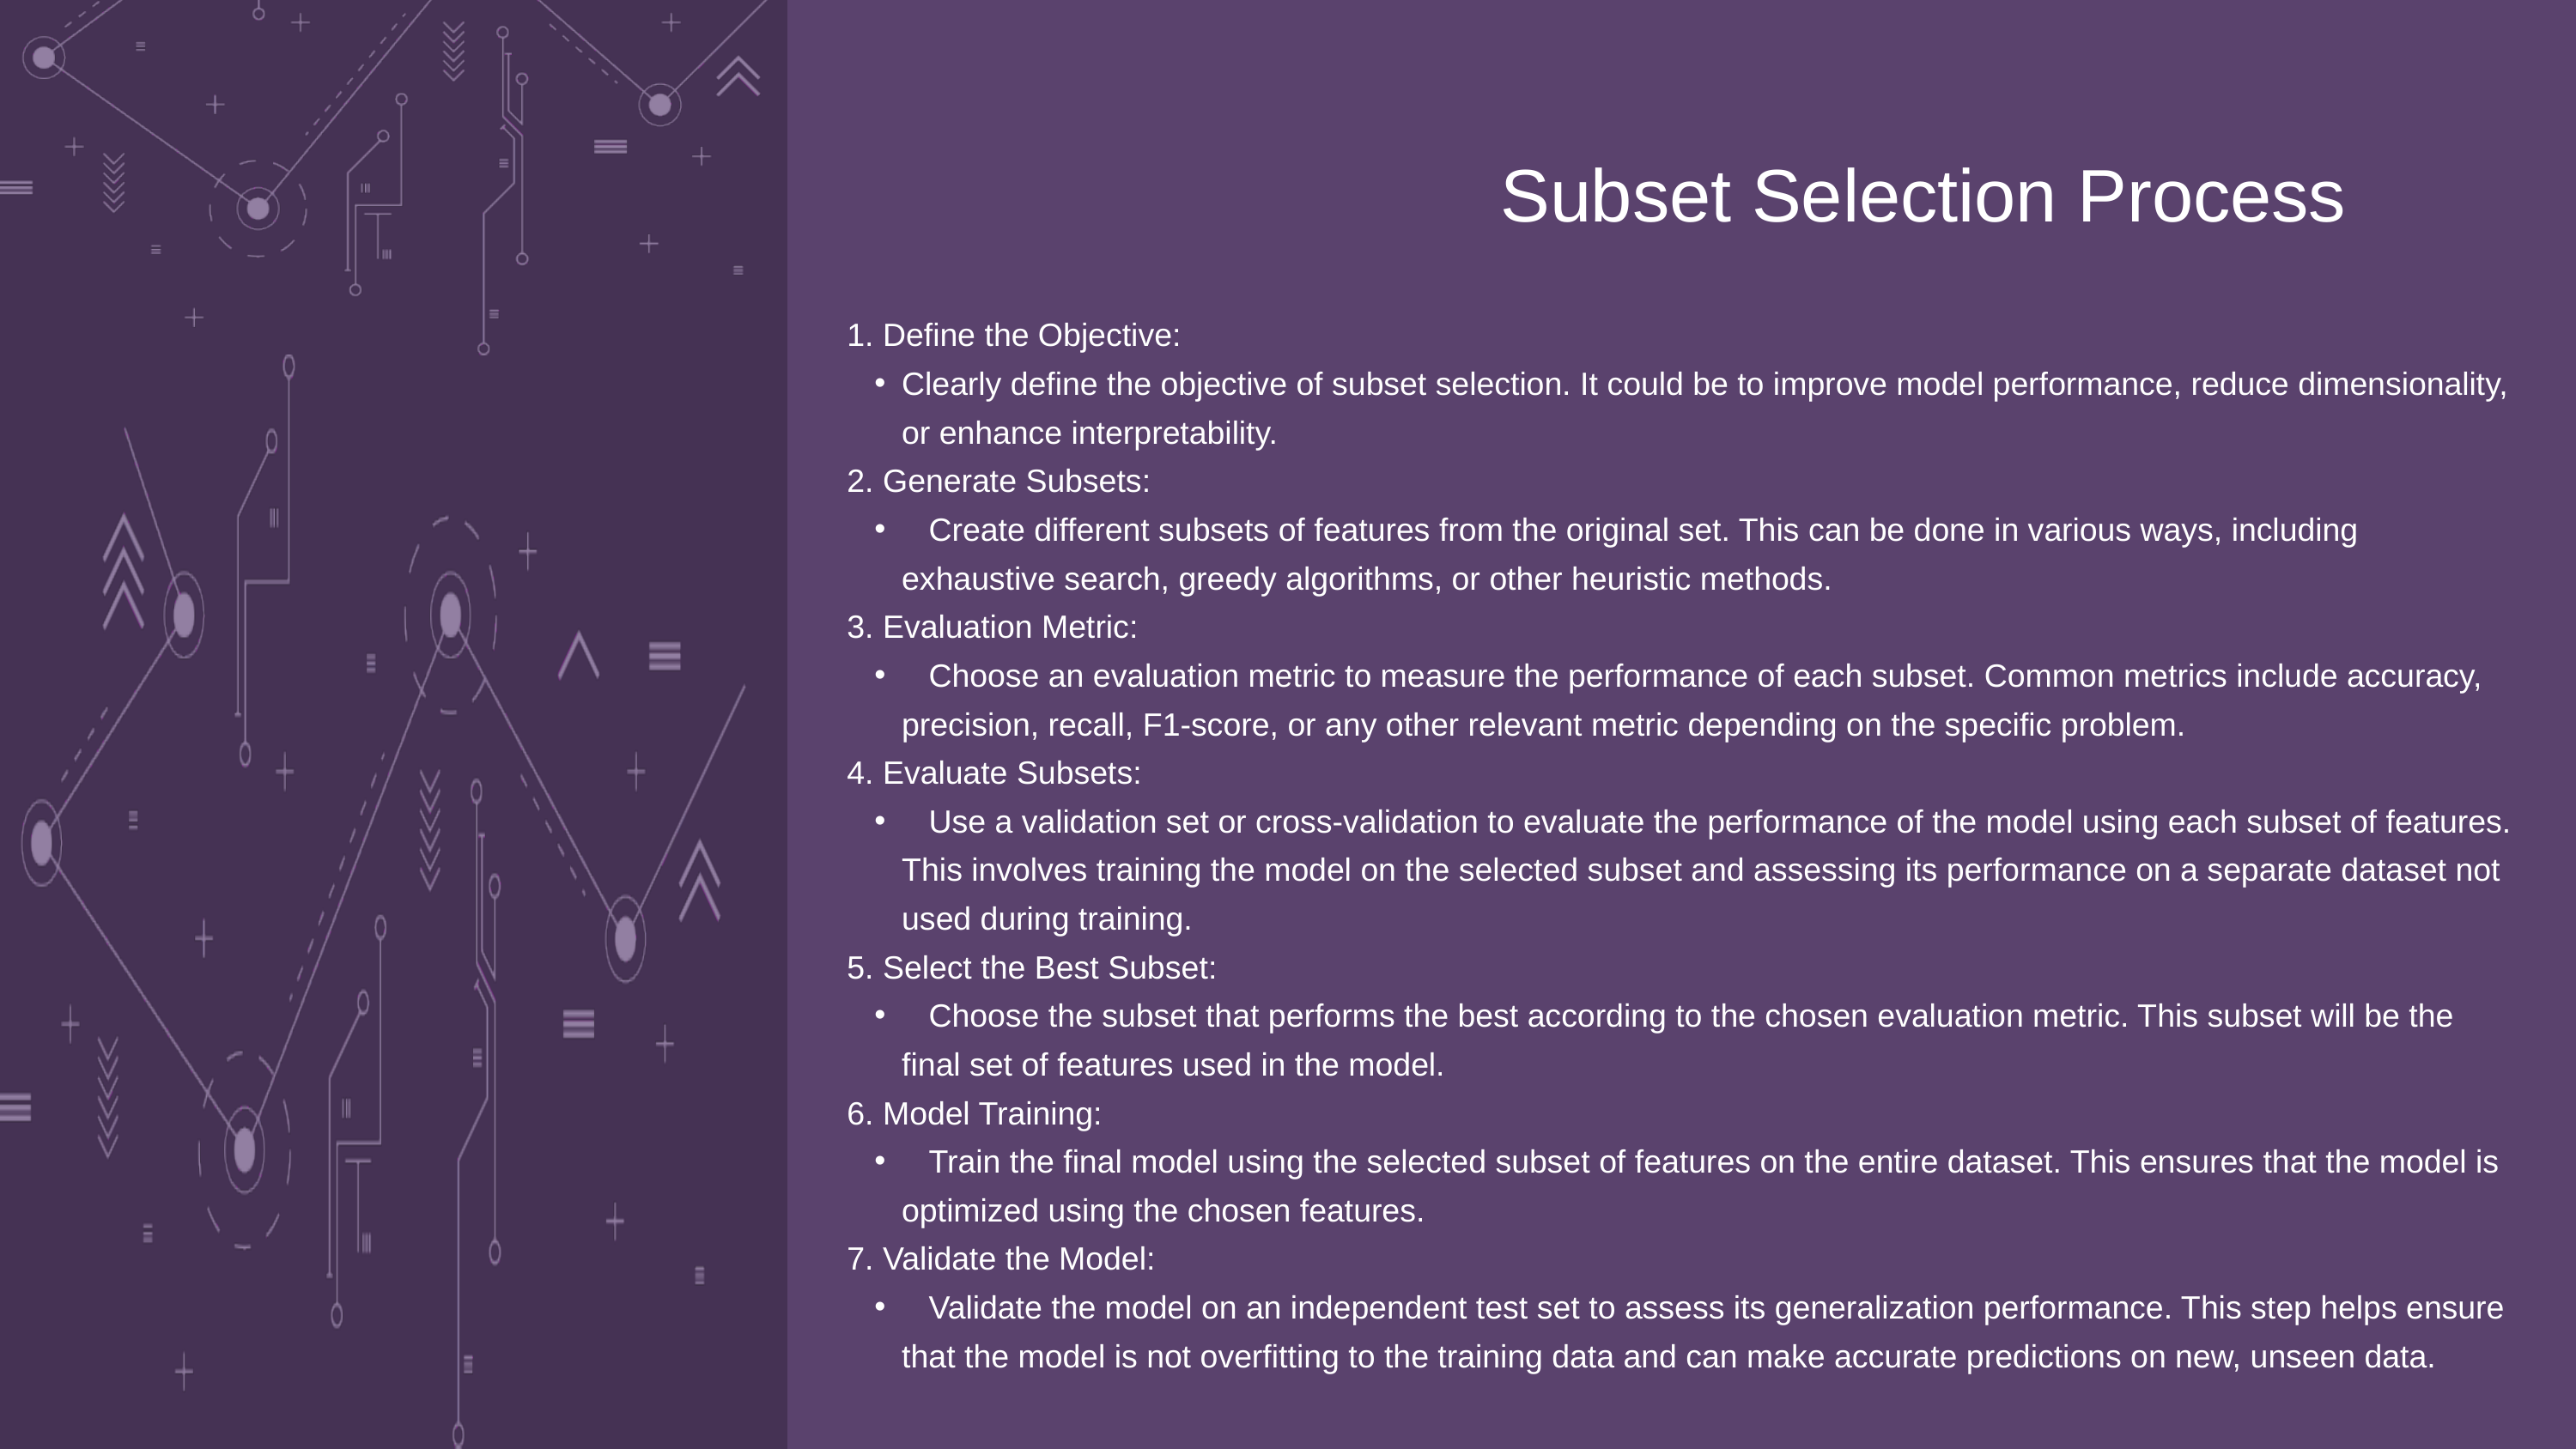

Subset Selection Process
1. Define the Objective:
Clearly define the objective of subset selection. It could be to improve model performance, reduce dimensionality, or enhance interpretability.
2. Generate Subsets:
   Create different subsets of features from the original set. This can be done in various ways, including exhaustive search, greedy algorithms, or other heuristic methods.
3. Evaluation Metric:
   Choose an evaluation metric to measure the performance of each subset. Common metrics include accuracy, precision, recall, F1-score, or any other relevant metric depending on the specific problem.
4. Evaluate Subsets:
   Use a validation set or cross-validation to evaluate the performance of the model using each subset of features. This involves training the model on the selected subset and assessing its performance on a separate dataset not used during training.
5. Select the Best Subset:
   Choose the subset that performs the best according to the chosen evaluation metric. This subset will be the final set of features used in the model.
6. Model Training:
   Train the final model using the selected subset of features on the entire dataset. This ensures that the model is optimized using the chosen features.
7. Validate the Model:
   Validate the model on an independent test set to assess its generalization performance. This step helps ensure that the model is not overfitting to the training data and can make accurate predictions on new, unseen data.